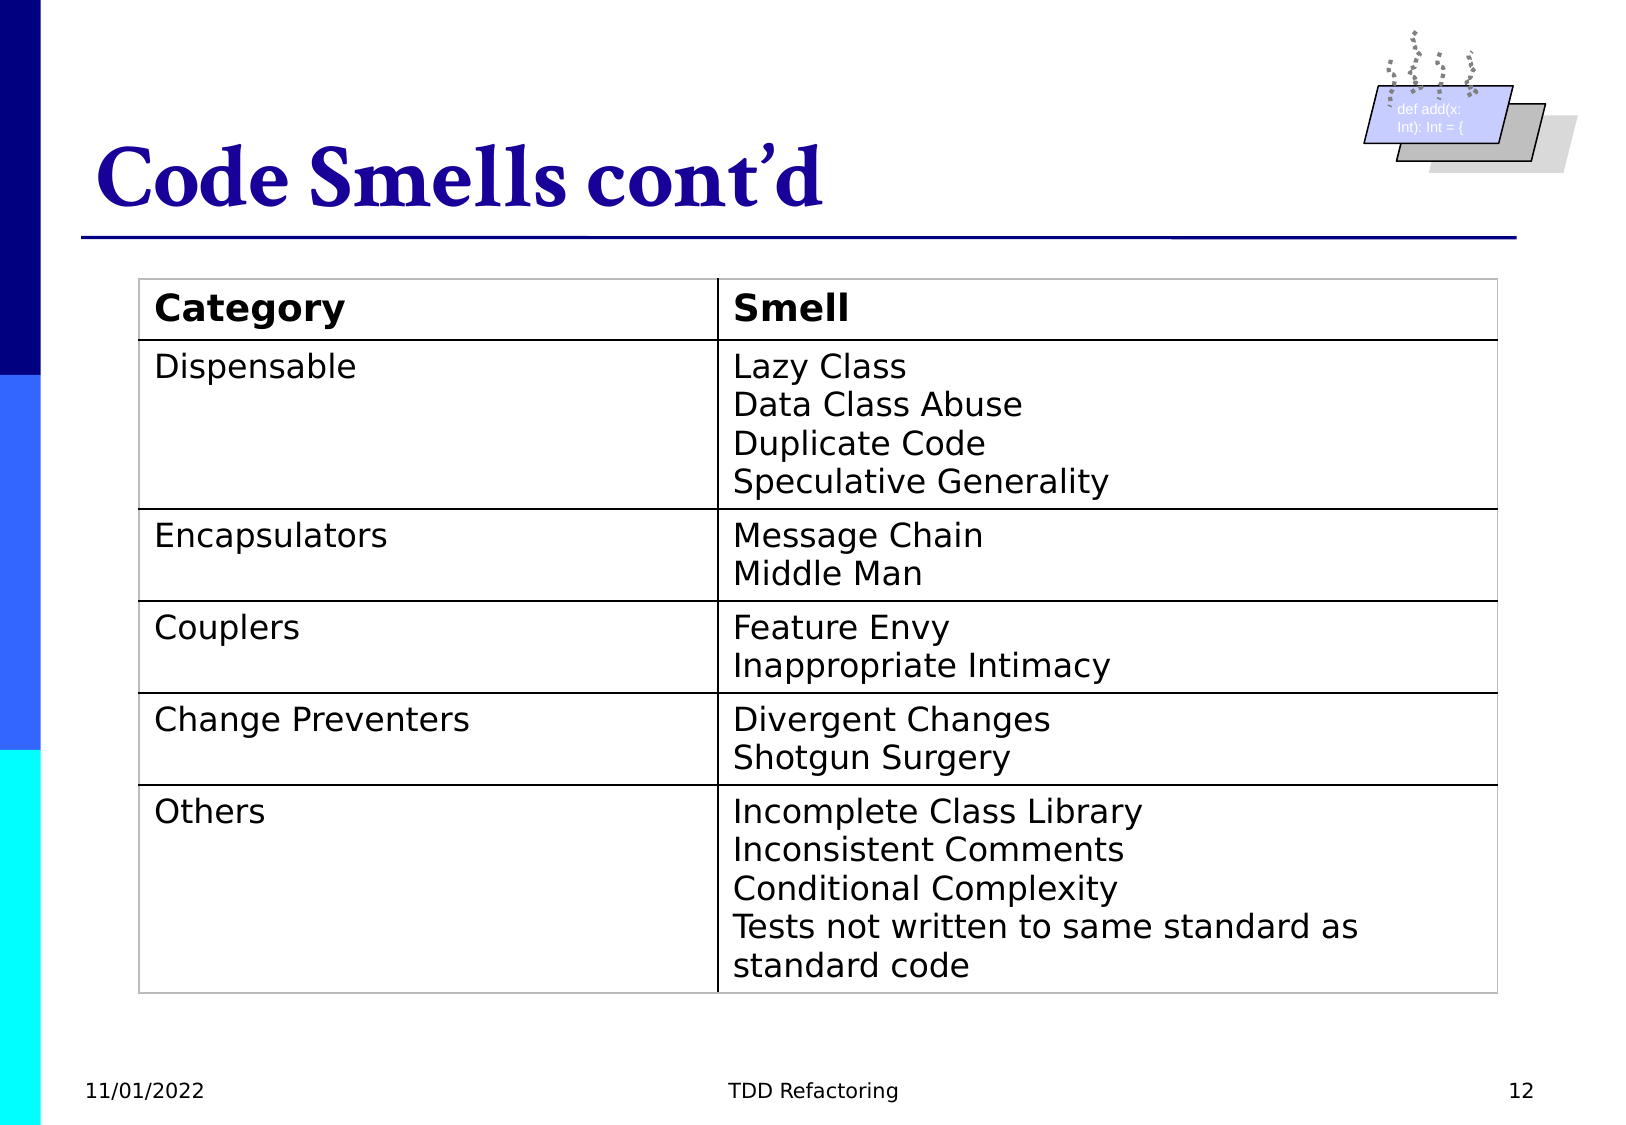

def add(x: Int): Int = {

# Code Smells cont’d
| Category | Smell |
| --- | --- |
| Dispensable | Lazy Class Data Class Abuse Duplicate Code Speculative Generality |
| Encapsulators | Message Chain Middle Man |
| Couplers | Feature Envy Inappropriate Intimacy |
| Change Preventers | Divergent Changes Shotgun Surgery |
| Others | Incomplete Class Library Inconsistent Comments Conditional Complexity Tests not written to same standard as standard code |
11/01/2022
TDD Refactoring
12